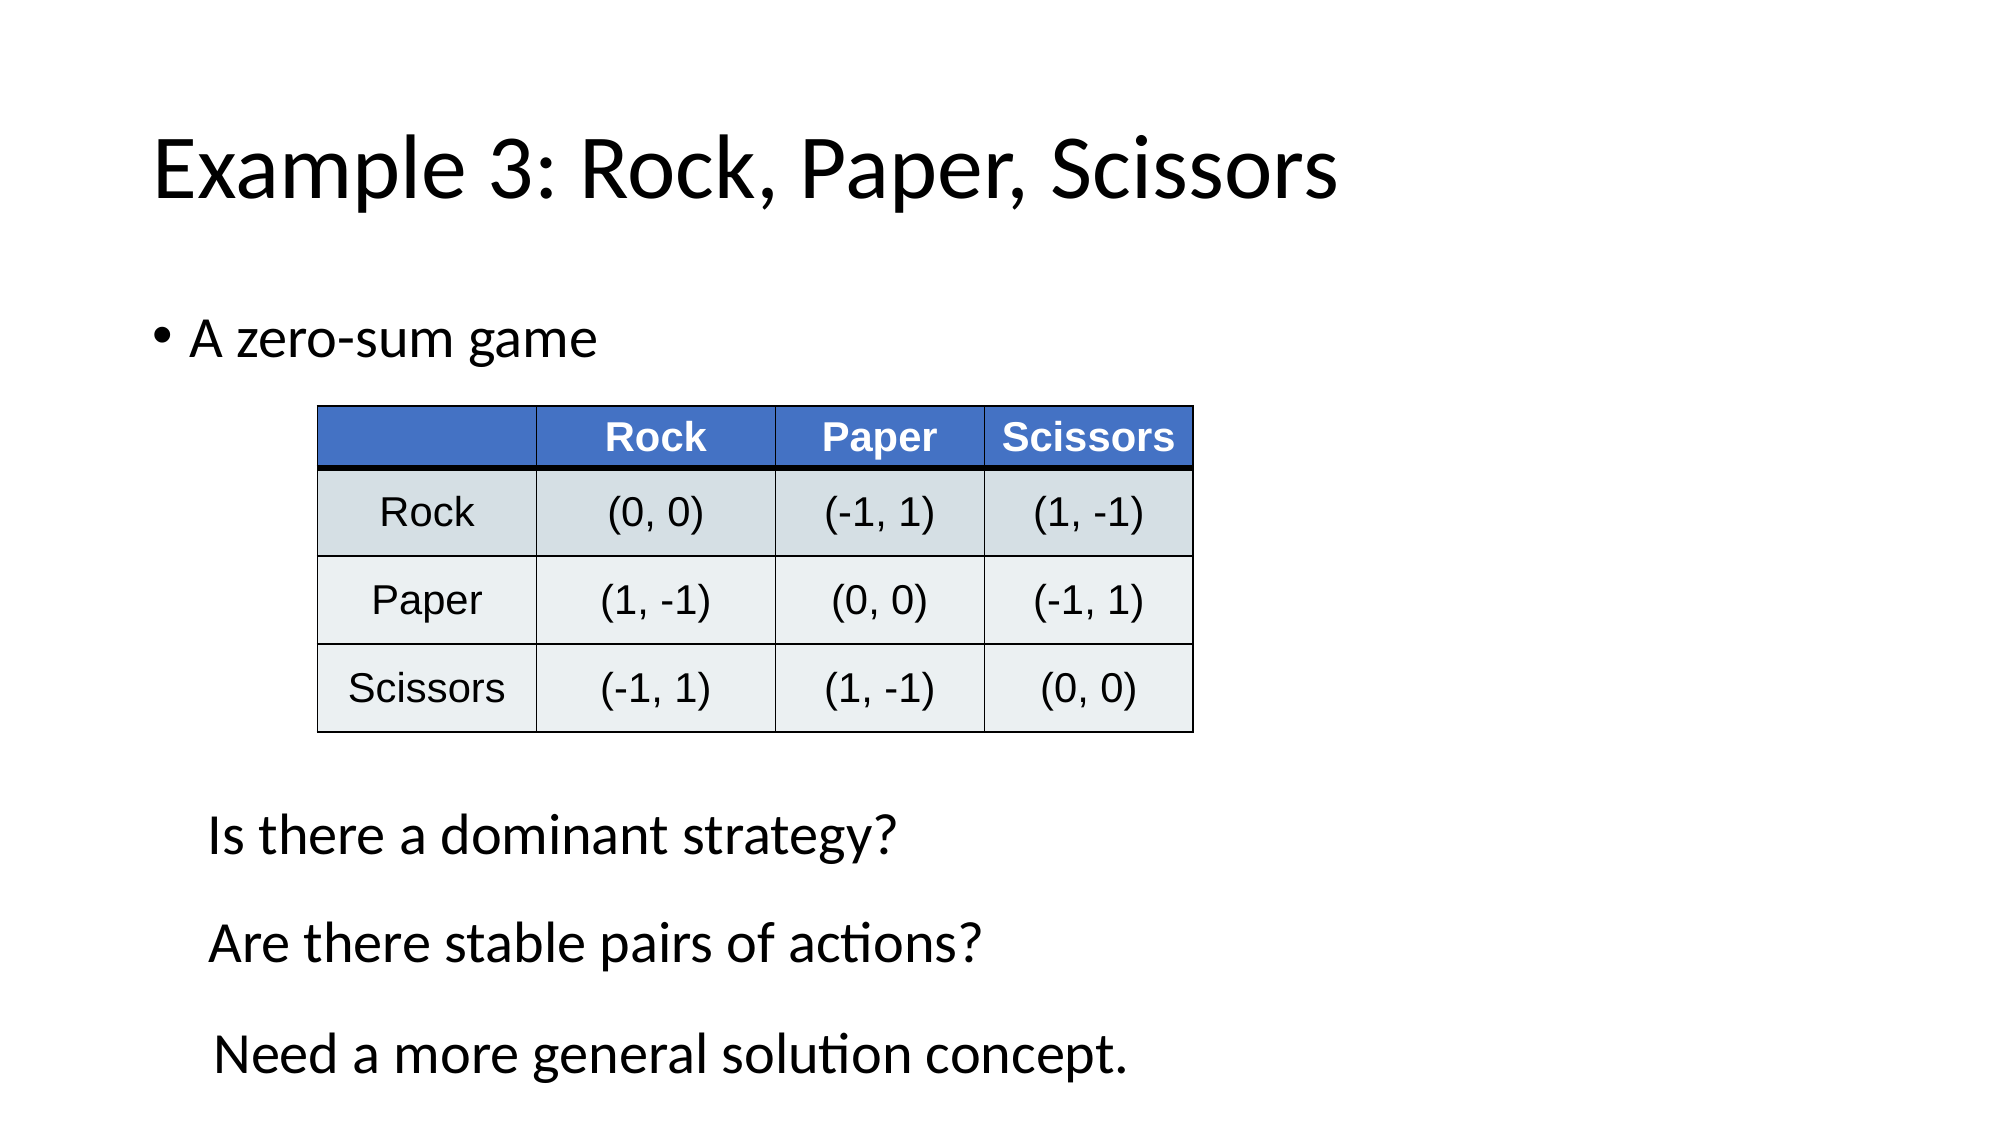

# Example 3: Rock, Paper, Scissors
A zero-sum game
|  | Rock | Paper | Scissors |
| --- | --- | --- | --- |
| Rock | (0, 0) | (-1, 1) | (1, -1) |
| Paper | (1, -1) | (0, 0) | (-1, 1) |
| Scissors | (-1, 1) | (1, -1) | (0, 0) |
Is there a dominant strategy?
Are there stable pairs of actions?
Need a more general solution concept.